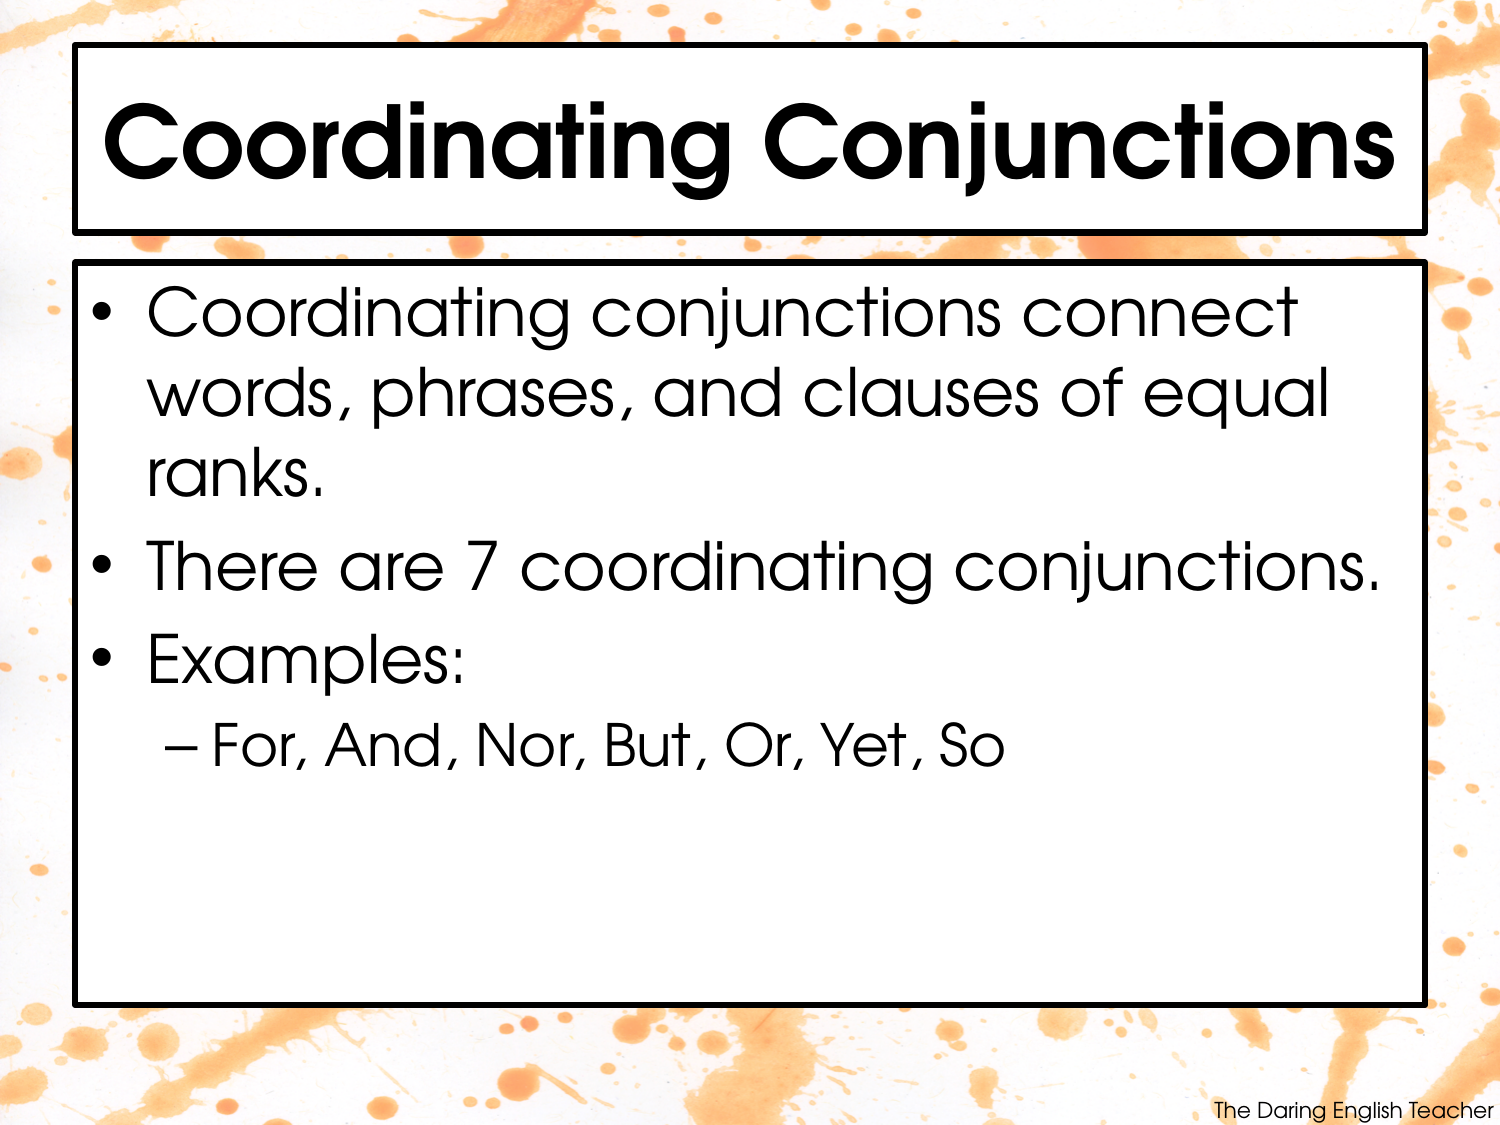

# Coordinating Conjunctions
Coordinating conjunctions connect words, phrases, and clauses of equal ranks.
There are 7 coordinating conjunctions.
Examples:
For, And, Nor, But, Or, Yet, So